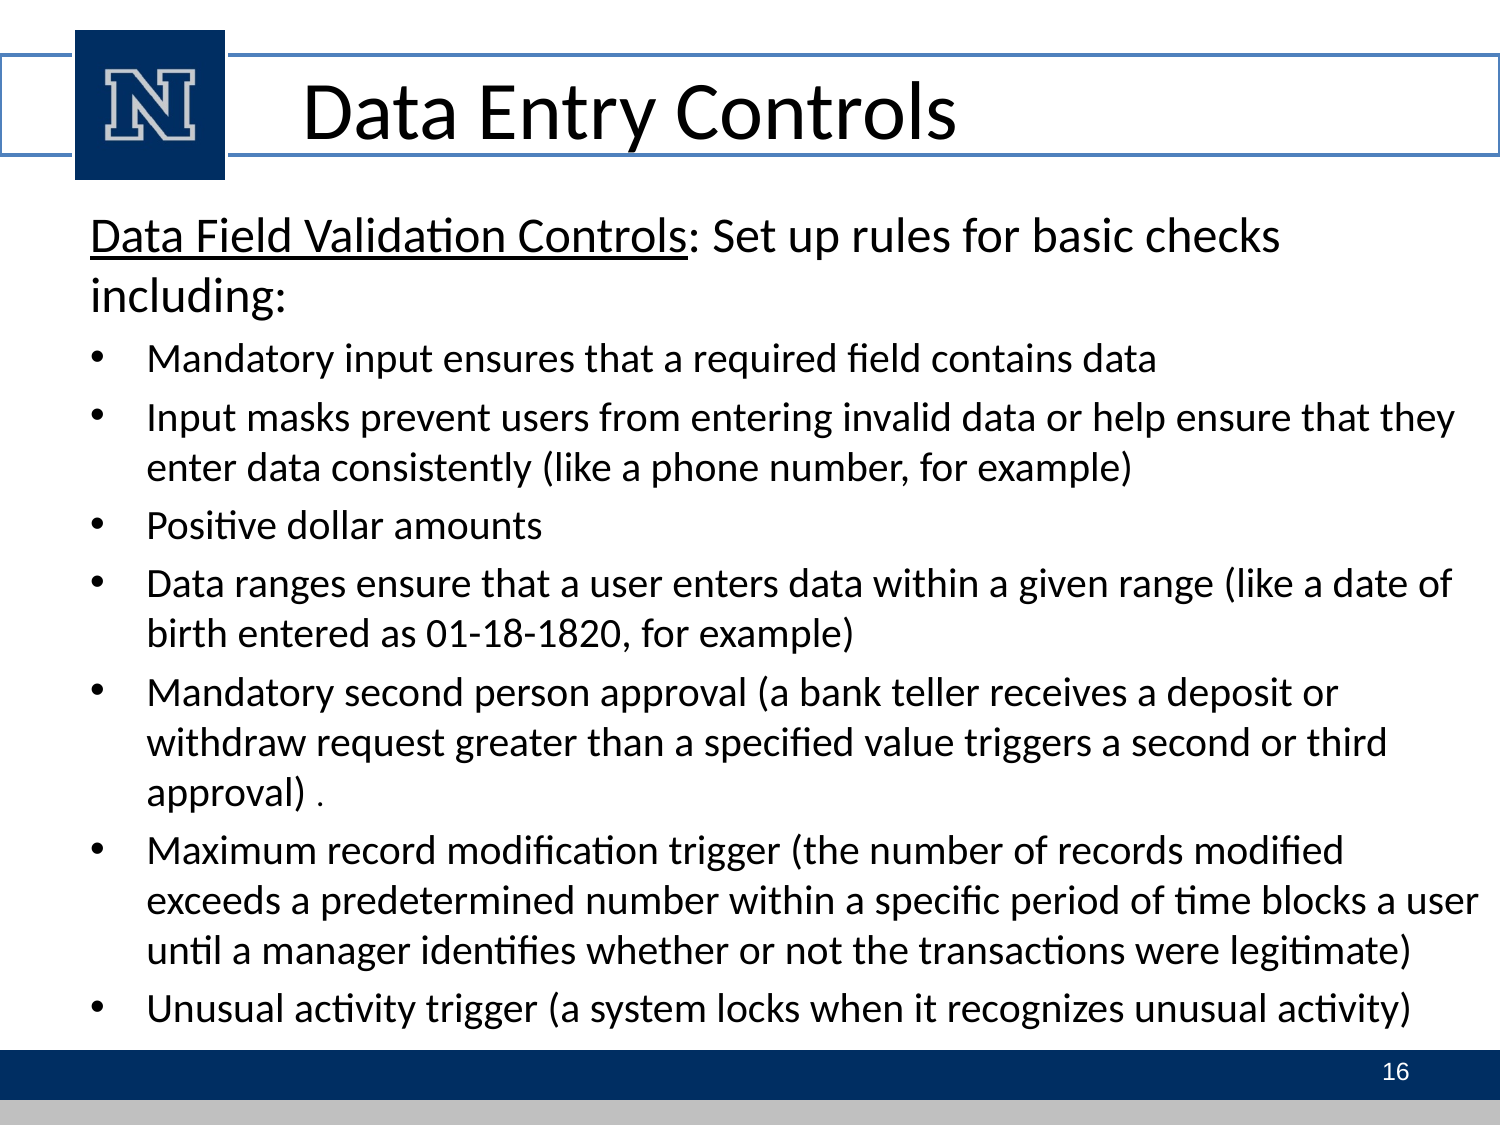

# Data Entry Controls
Data Field Validation Controls: Set up rules for basic checks including:
Mandatory input ensures that a required field contains data
Input masks prevent users from entering invalid data or help ensure that they enter data consistently (like a phone number, for example)
Positive dollar amounts
Data ranges ensure that a user enters data within a given range (like a date of birth entered as 01-18-1820, for example)
Mandatory second person approval (a bank teller receives a deposit or withdraw request greater than a specified value triggers a second or third approval) .
Maximum record modification trigger (the number of records modified exceeds a predetermined number within a specific period of time blocks a user until a manager identifies whether or not the transactions were legitimate)
Unusual activity trigger (a system locks when it recognizes unusual activity)

16